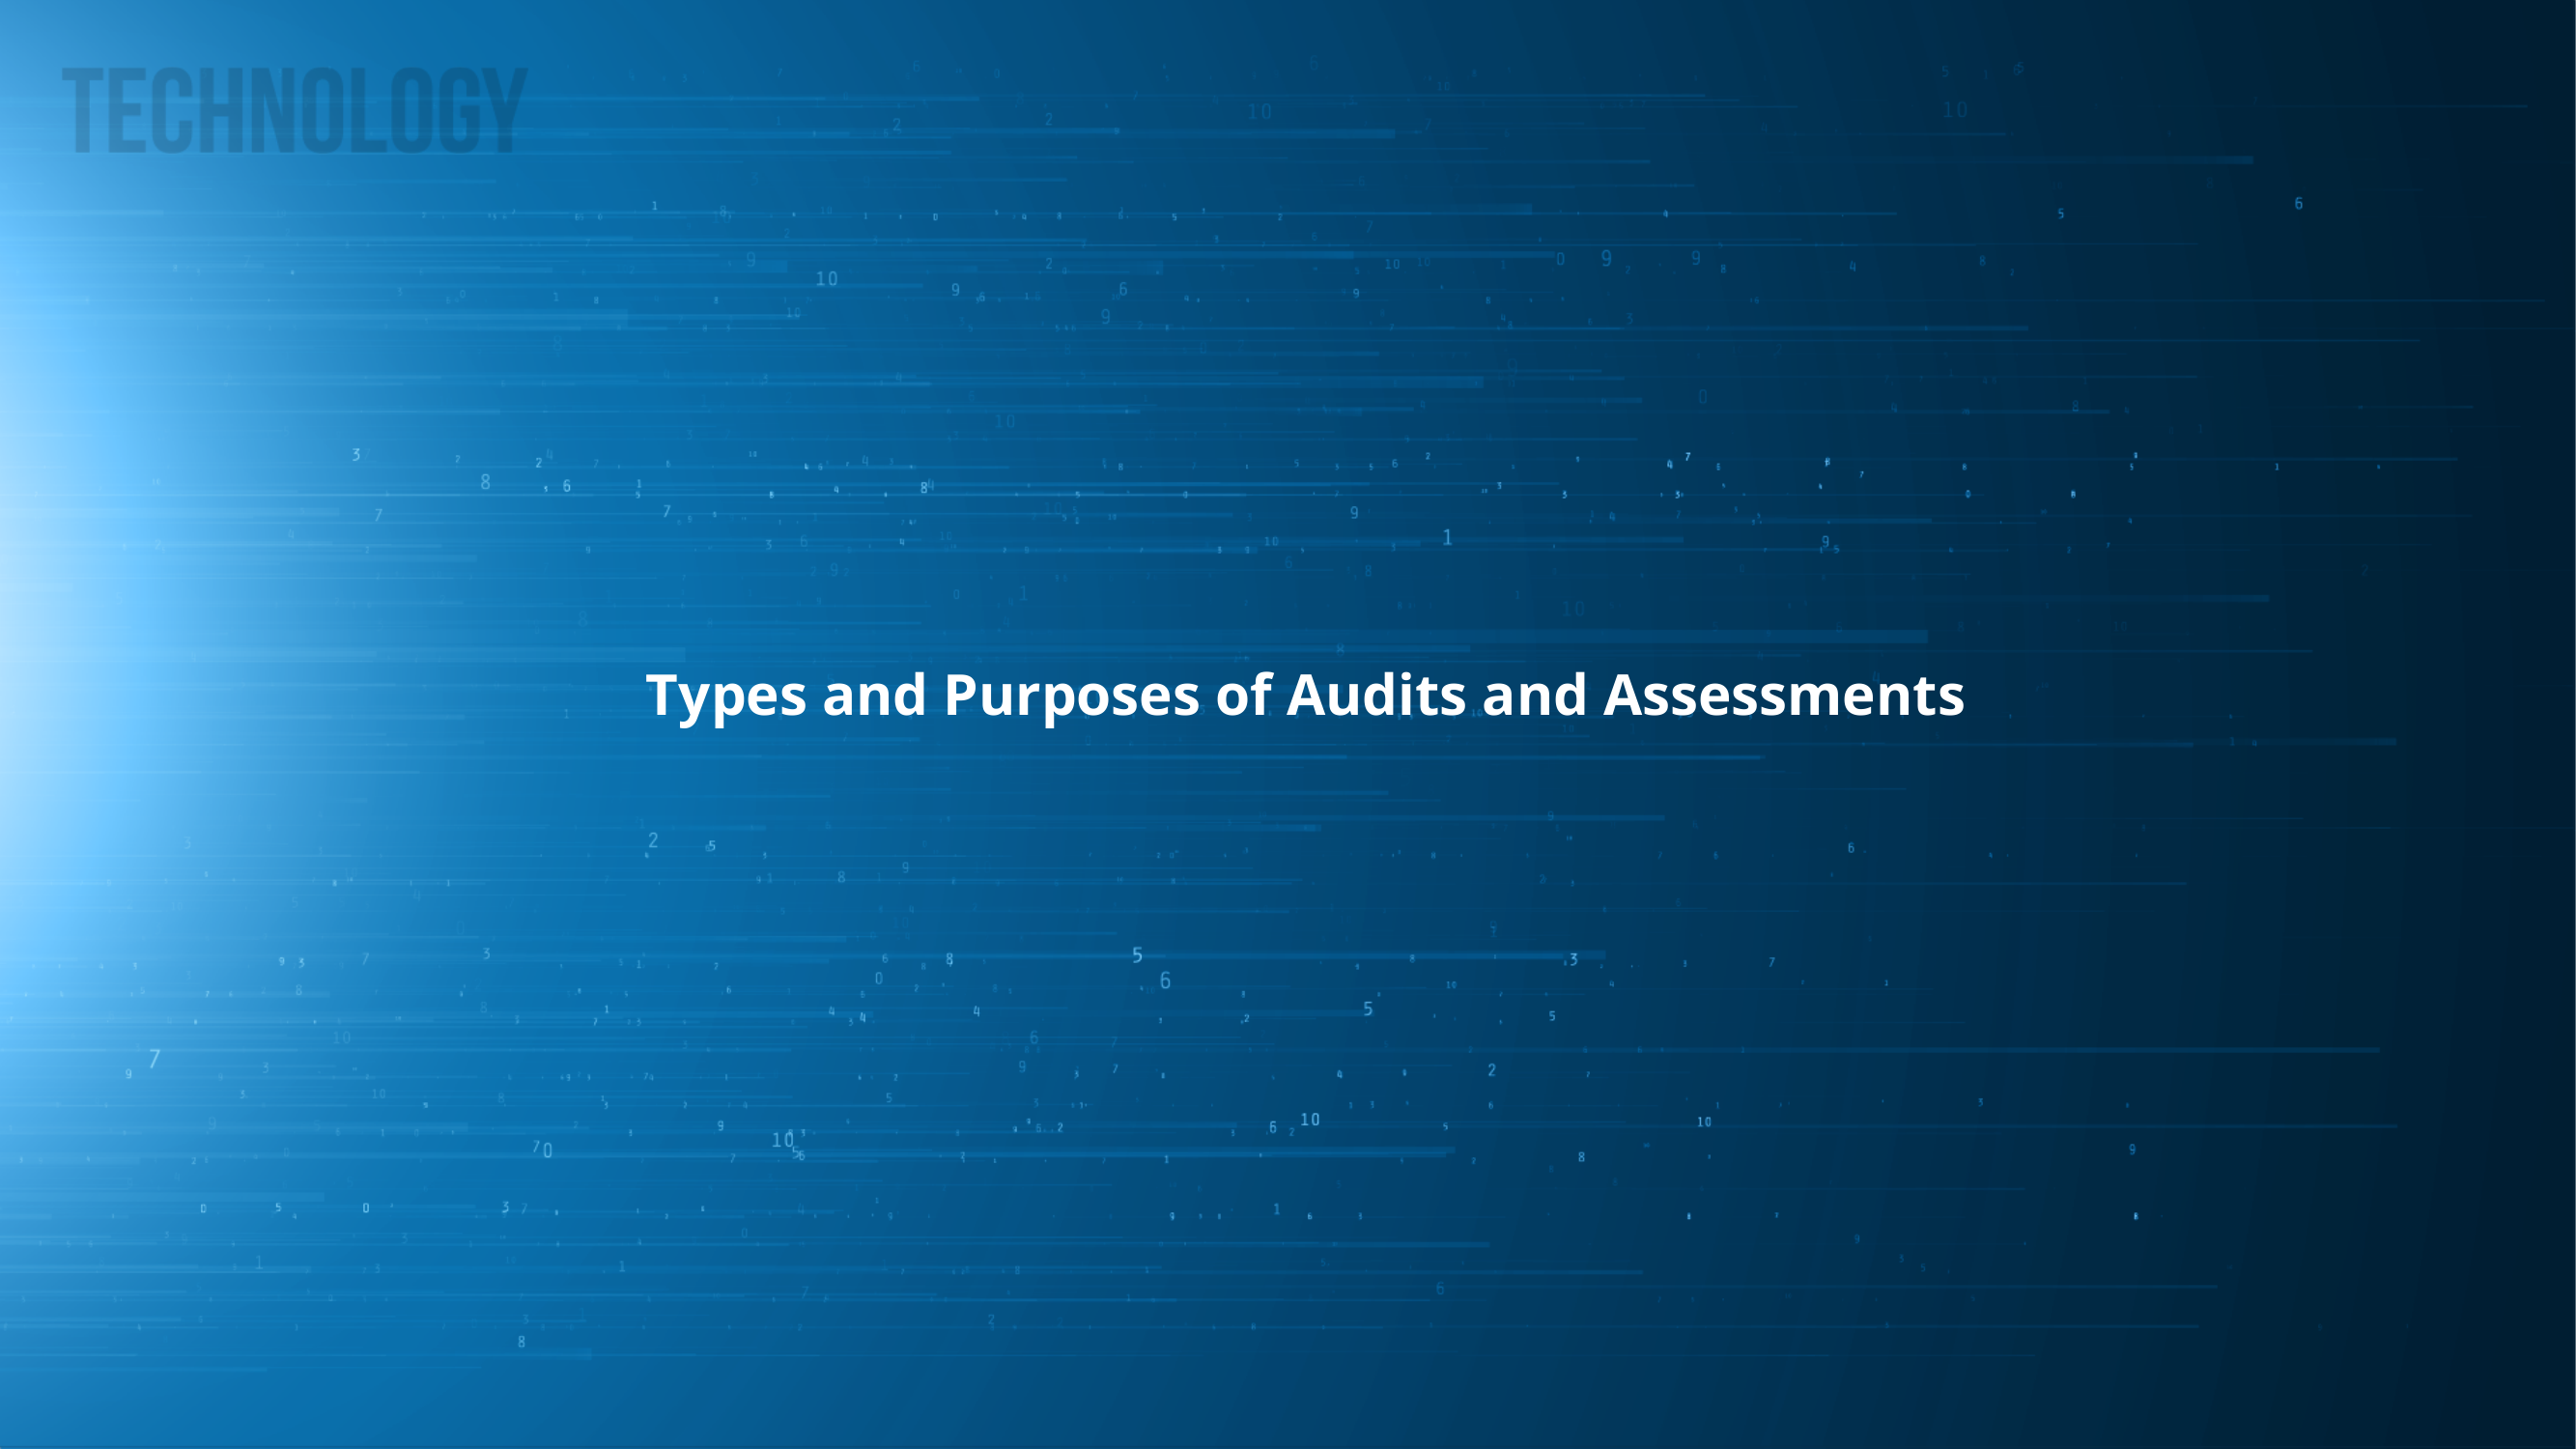

Types and Purposes of Audits and Assessments